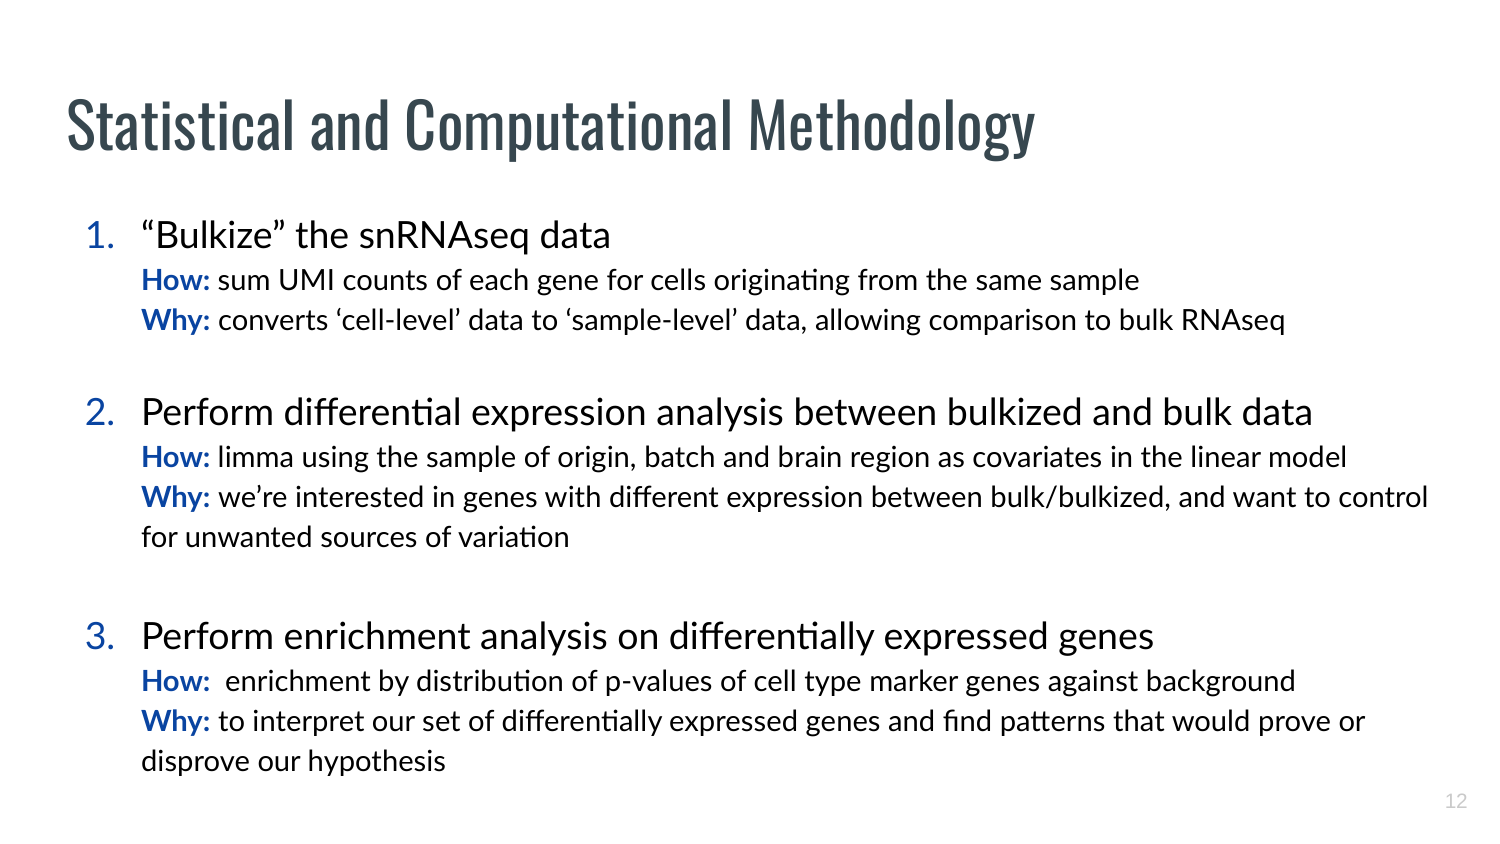

# Statistical and Computational Methodology
“Bulkize” the snRNAseq data
How: sum UMI counts of each gene for cells originating from the same sample
Why: converts ‘cell-level’ data to ‘sample-level’ data, allowing comparison to bulk RNAseq
Perform differential expression analysis between bulkized and bulk data
How: limma using the sample of origin, batch and brain region as covariates in the linear model
Why: we’re interested in genes with different expression between bulk/bulkized, and want to control for unwanted sources of variation
Perform enrichment analysis on differentially expressed genes
How:  enrichment by distribution of p-values of cell type marker genes against background
Why: to interpret our set of differentially expressed genes and find patterns that would prove or disprove our hypothesis

12